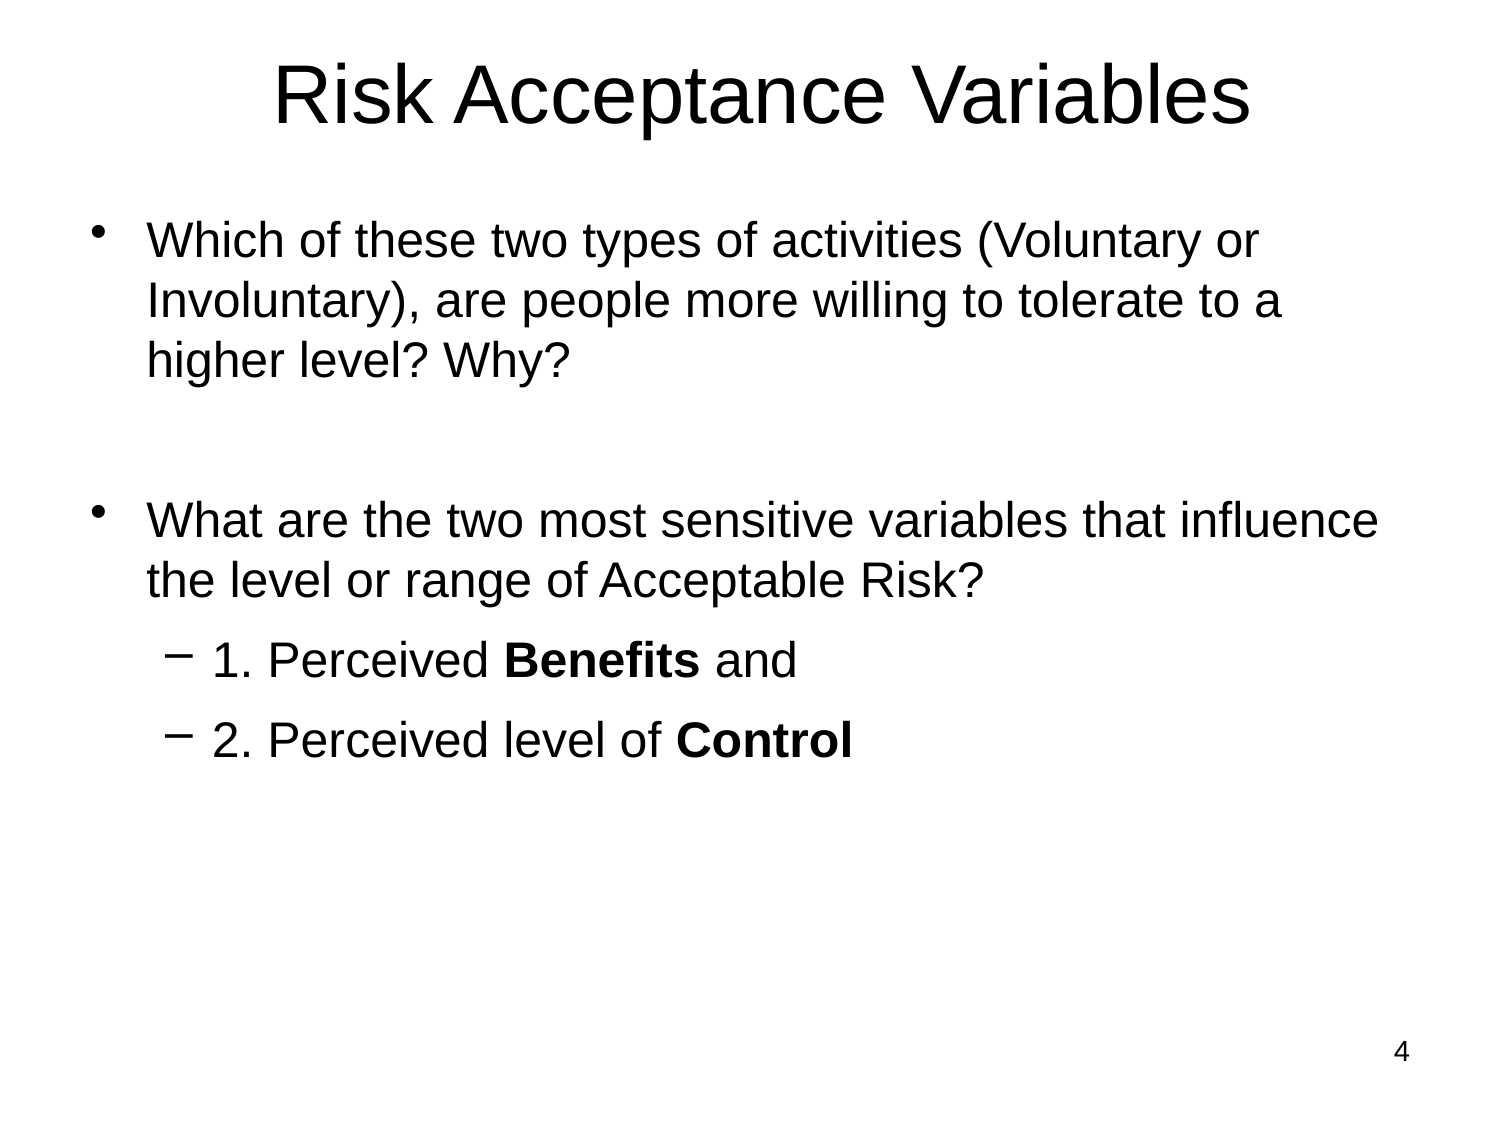

# Risk Acceptance Variables
Which of these two types of activities (Voluntary or Involuntary), are people more willing to tolerate to a higher level? Why?

What are the two most sensitive variables that influence the level or range of Acceptable Risk?
1. Perceived Benefits and
2. Perceived level of Control

4